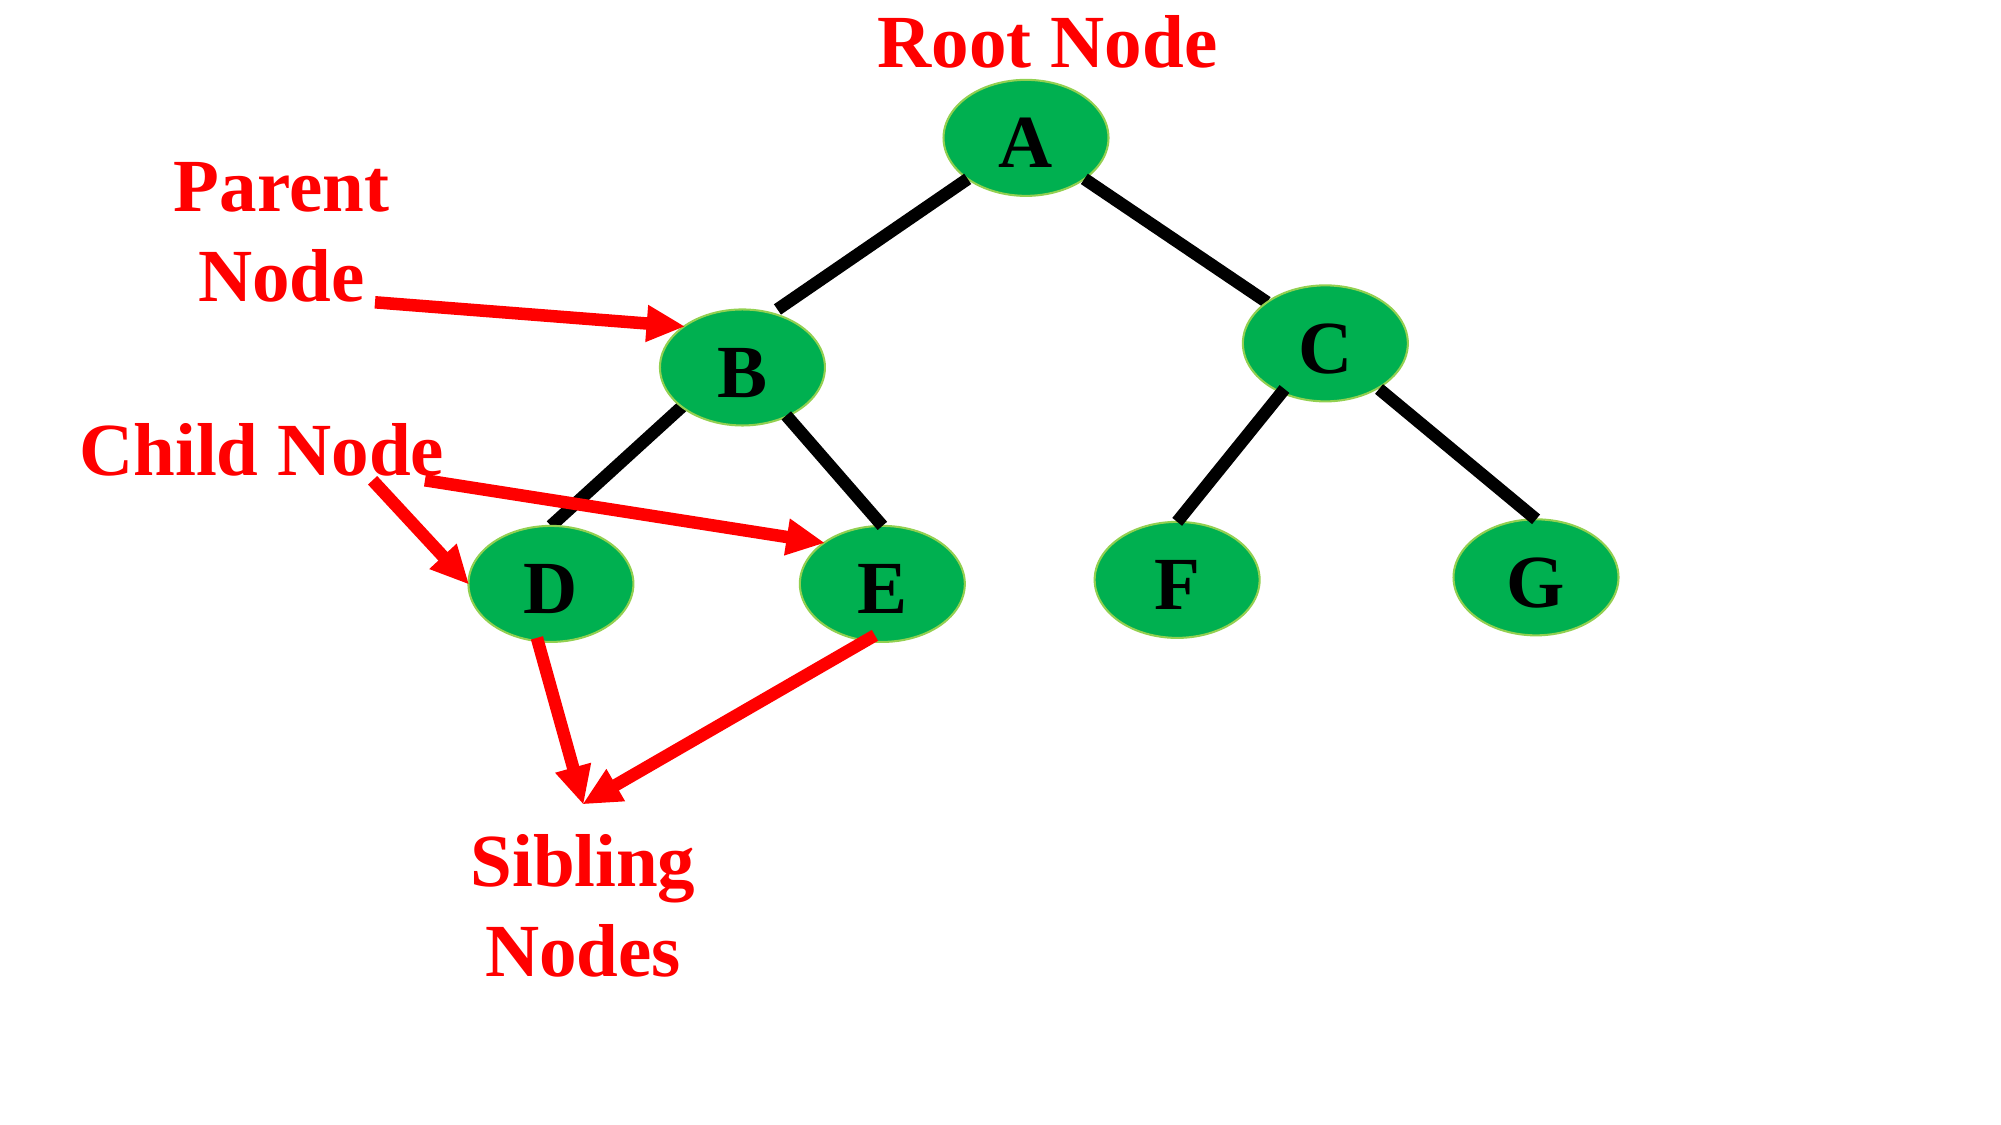

Root Node
A
Parent Node
C
B
Child Node

G
F
D
E
Sibling Nodes